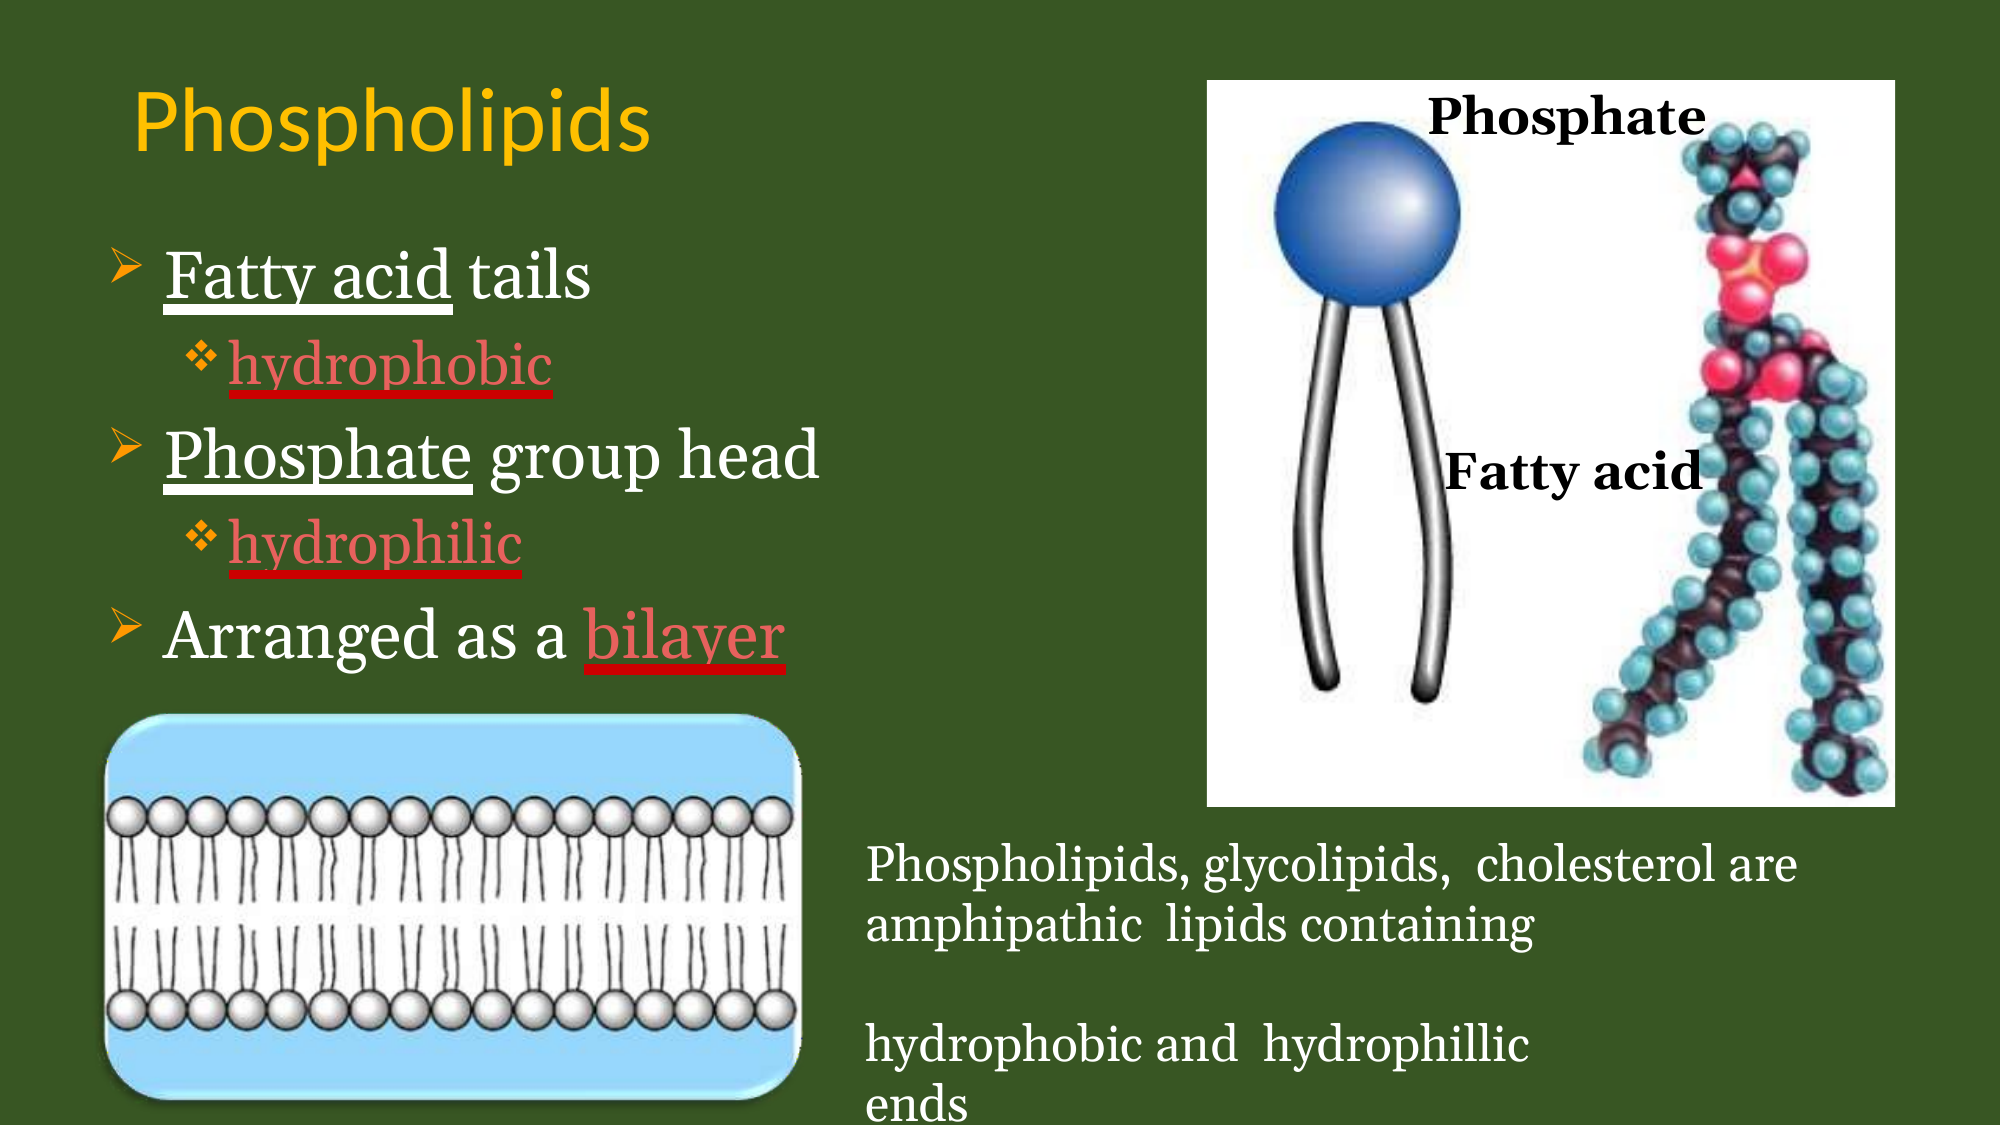

# Phospholipids

Phosphate
Fatty acid tails
hydrophobic
Phosphate group head
hydrophilic
Arranged as a bilayer
Fatty acid

Phospholipids, glycolipids,  cholesterol are amphipathic  lipids containing
hydrophobic and  hydrophillic ends